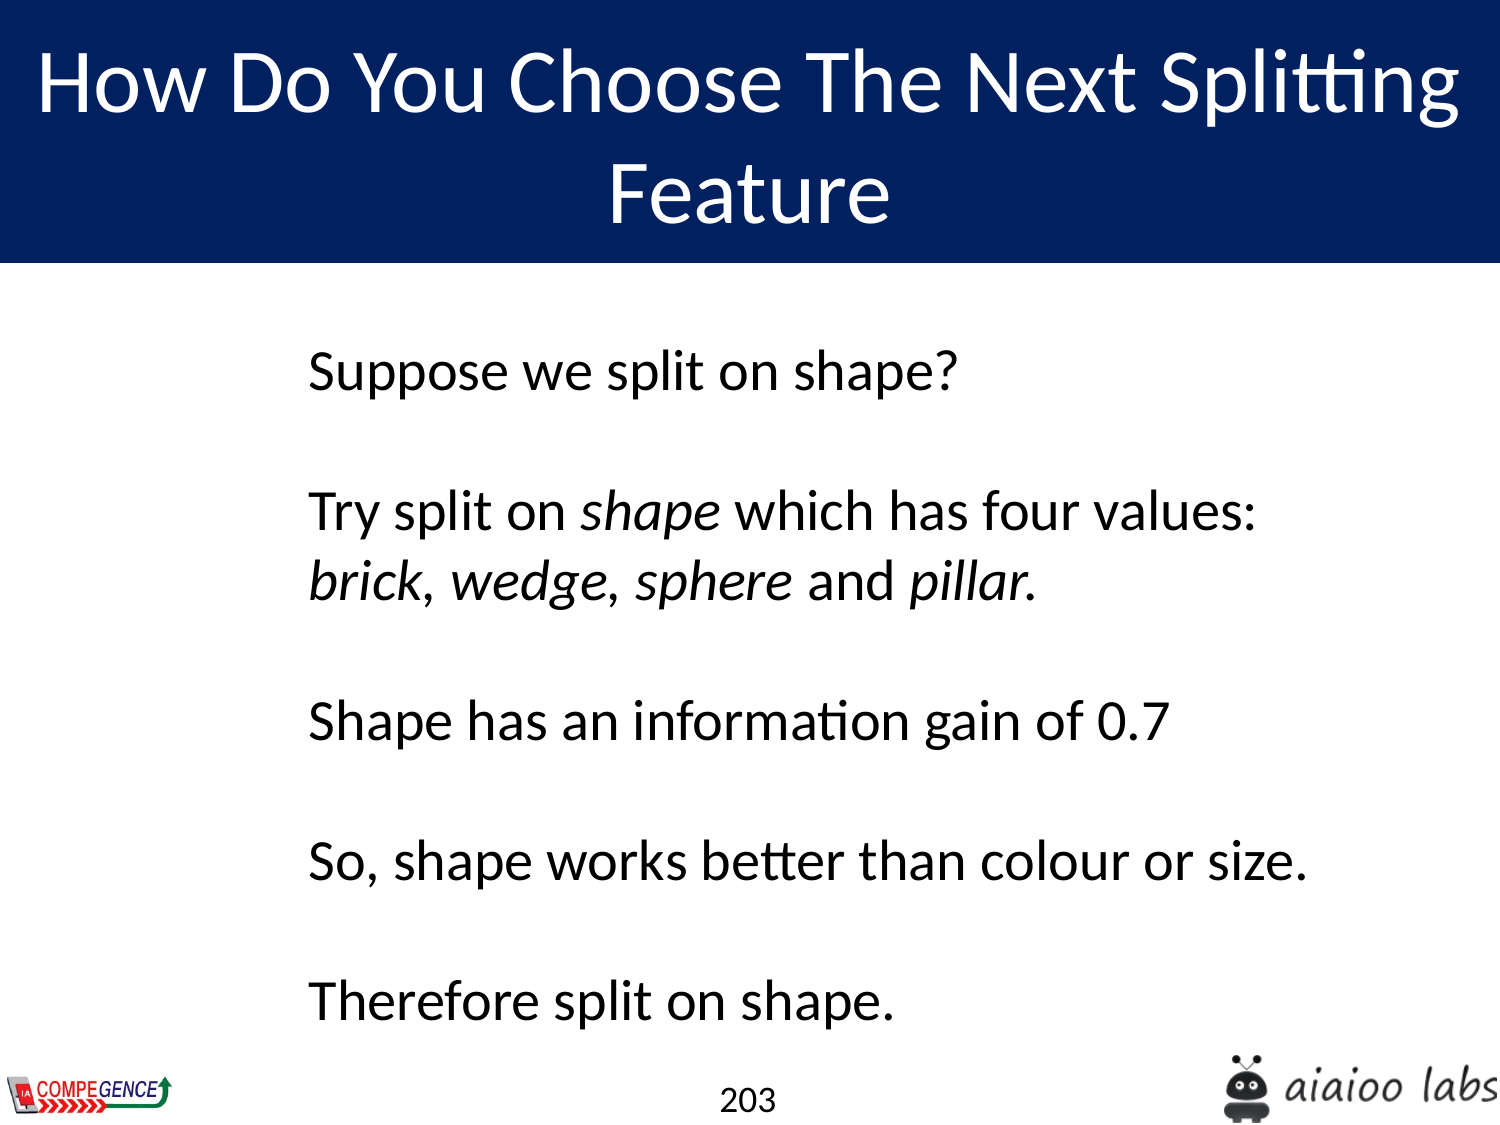

How Do You Choose The Next Splitting Feature
Suppose we split on shape?

Try split on shape which has four values:
brick, wedge, sphere and pillar.

Shape has an information gain of 0.7

So, shape works better than colour or size.

Therefore split on shape.